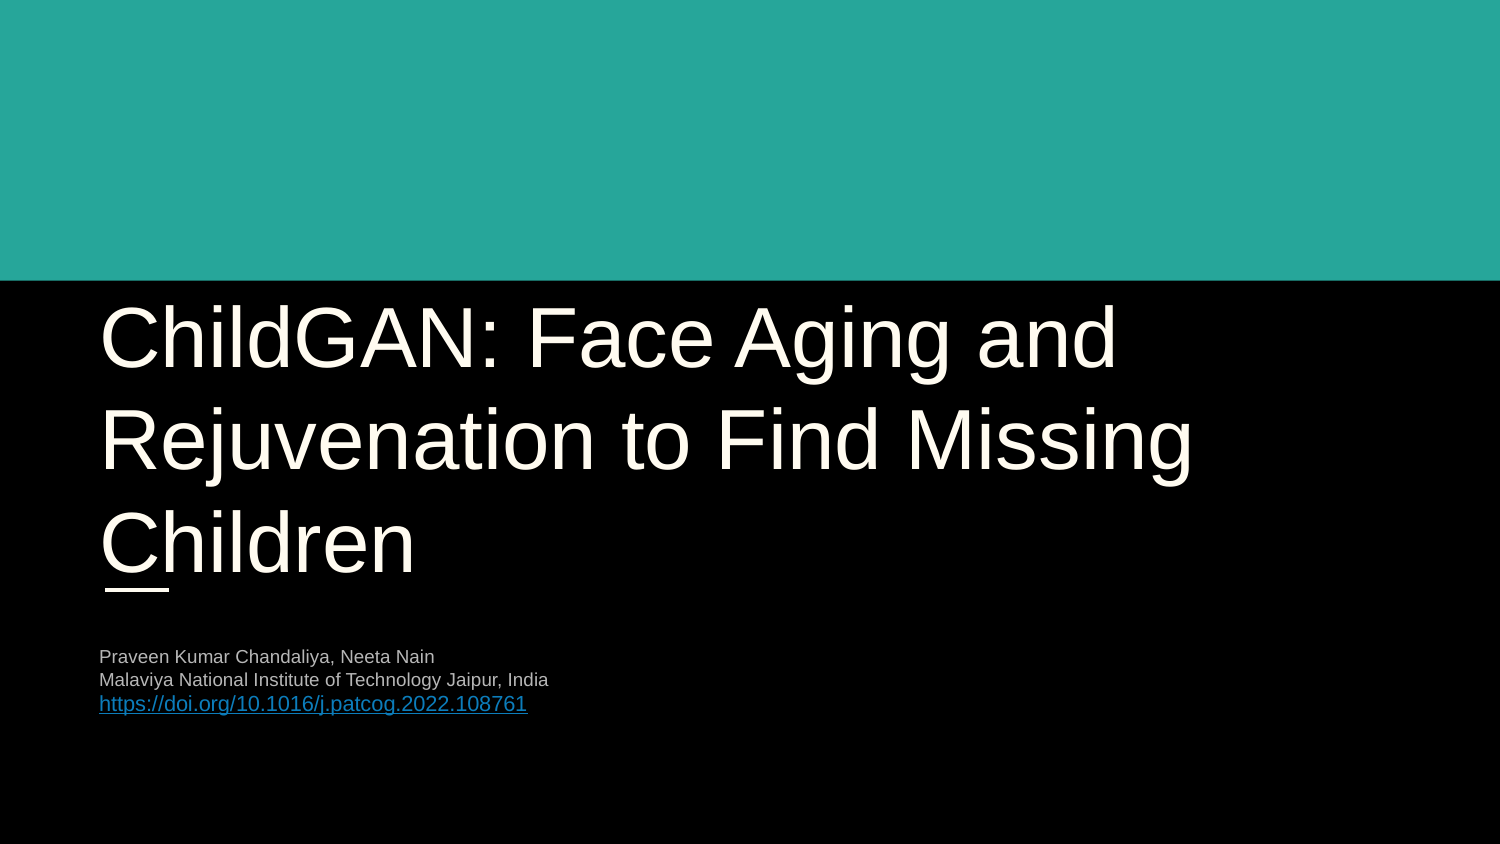

# ChildGAN: Face Aging and Rejuvenation to Find Missing Children
Praveen Kumar Chandaliya, Neeta Nain
Malaviya National Institute of Technology Jaipur, India
https://doi.org/10.1016/j.patcog.2022.108761